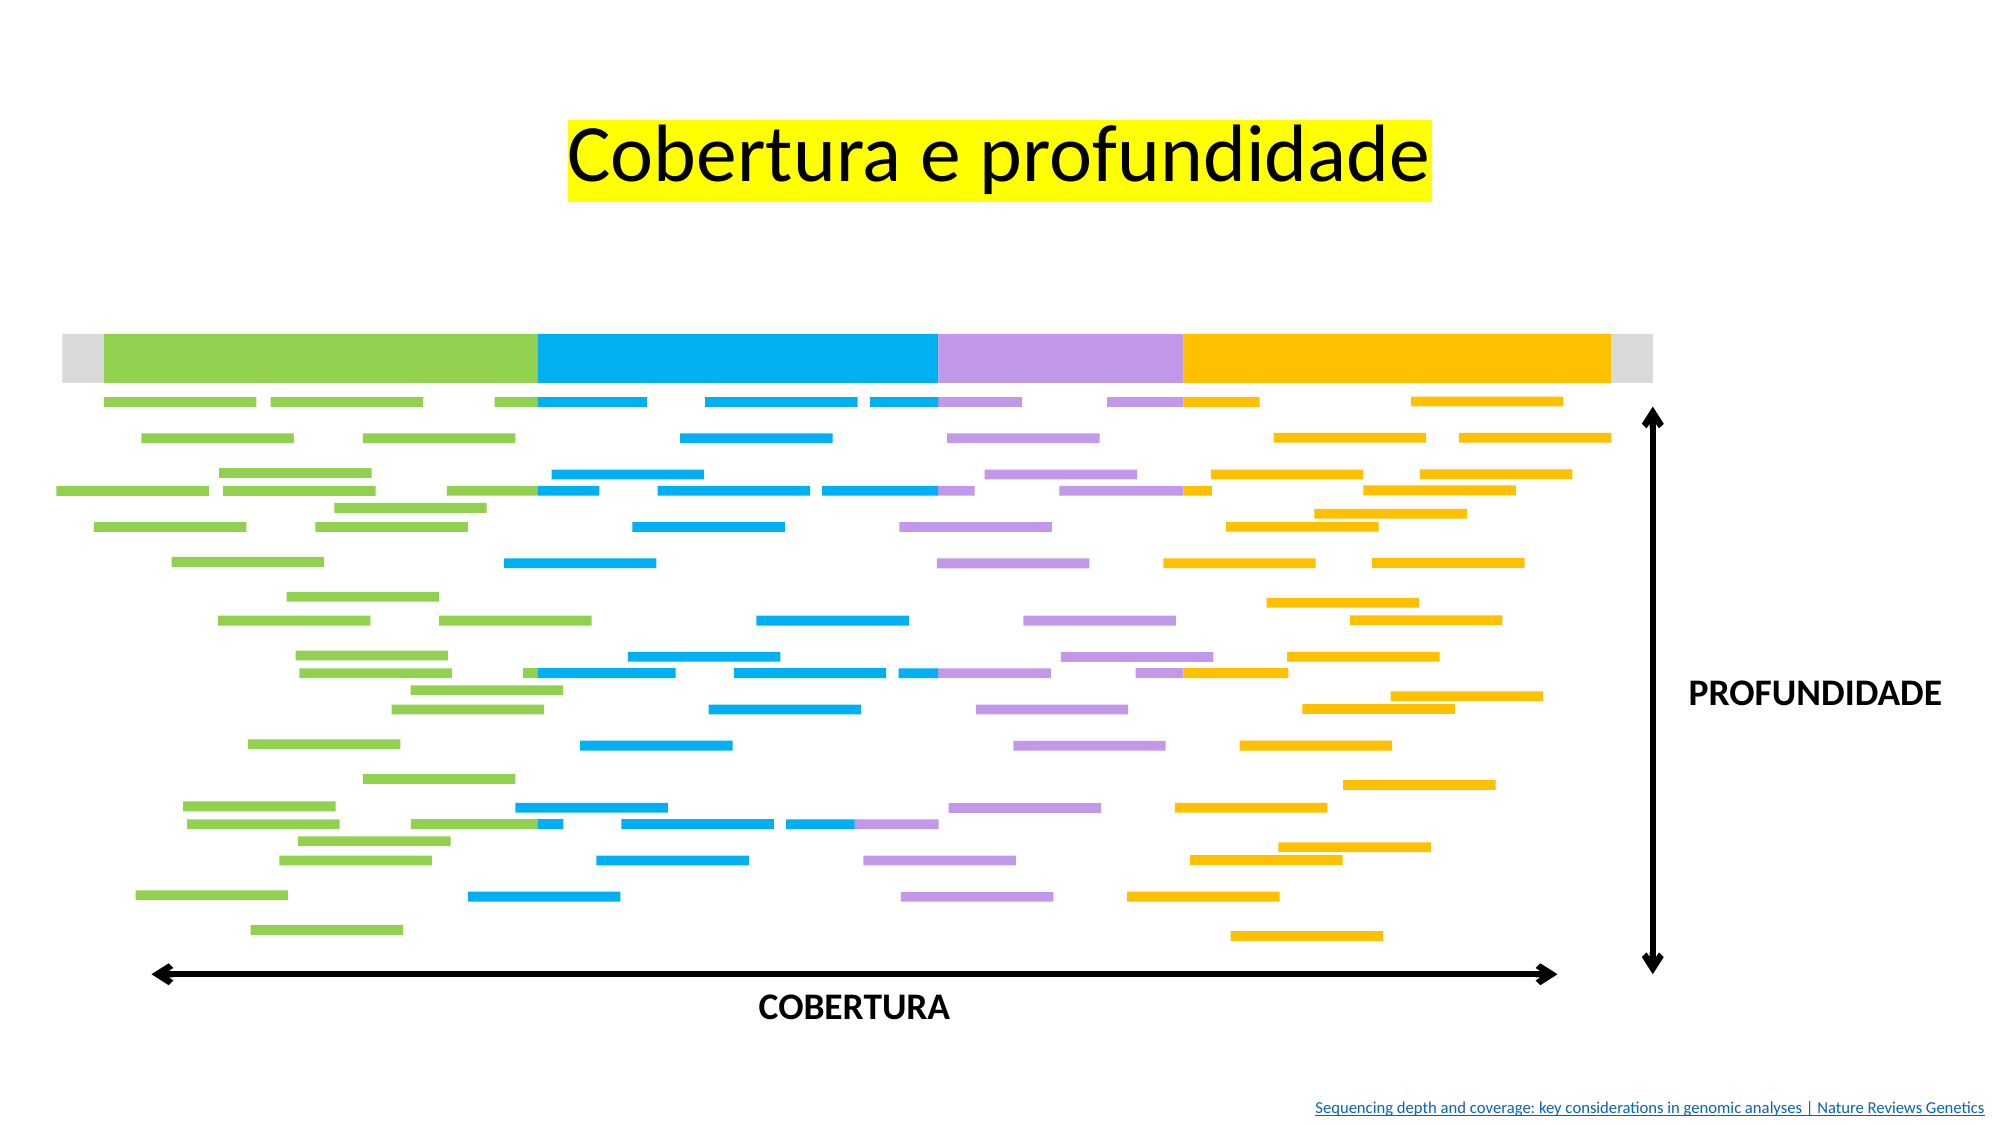

# Cobertura e profundidade

PROFUNDIDADE
COBERTURA
Sequencing depth and coverage: key considerations in genomic analyses | Nature Reviews Genetics